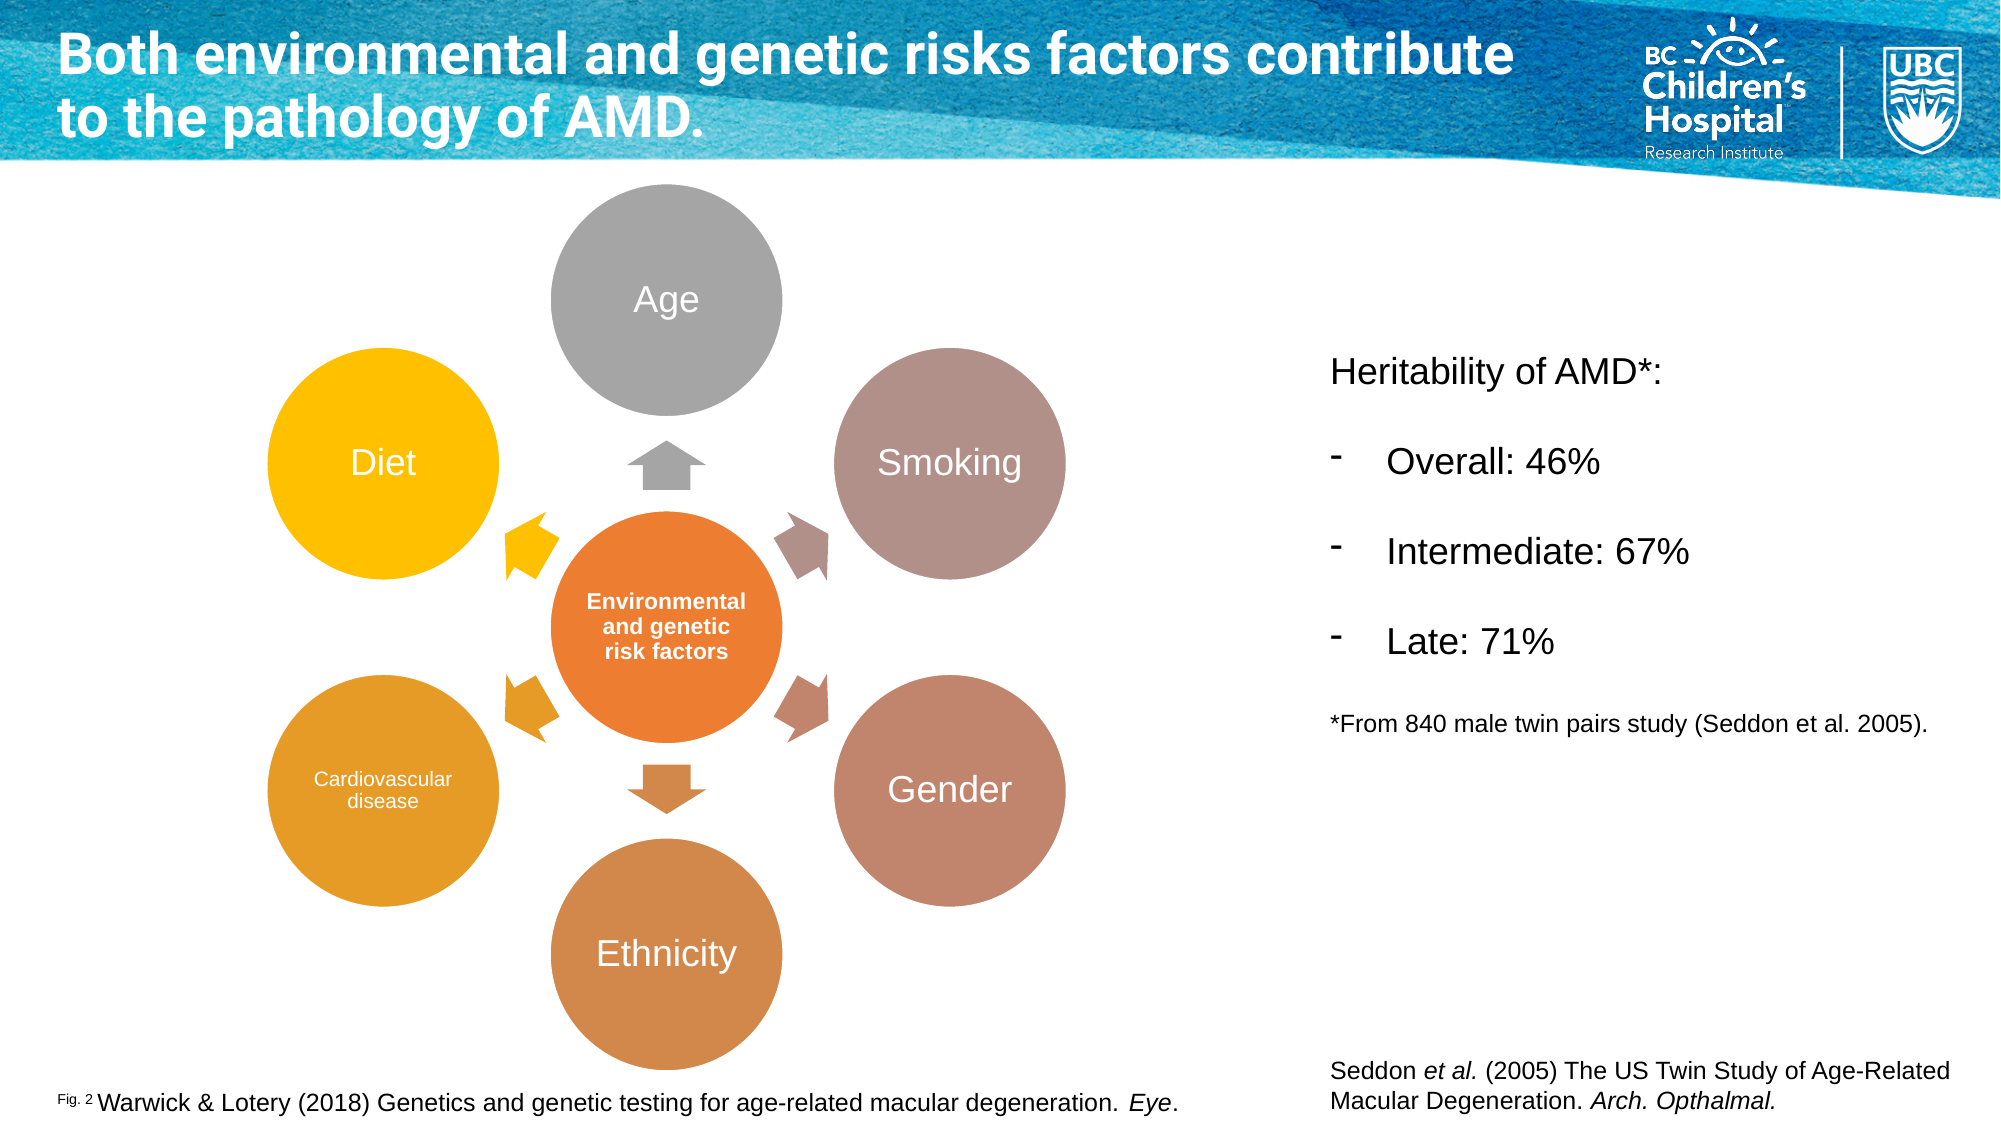

# Both environmental and genetic risks factors contribute to the pathology of AMD.
Environmental and genetic risk factors

Age

Smoking

Gender

Ethnicity

Cardiovascular disease

Diet
Heritability of AMD*:

Overall: 46%

Intermediate: 67%

Late: 71%

*From 840 male twin pairs study (Seddon et al. 2005).
Seddon et al. (2005) The US Twin Study of Age-Related Macular Degeneration. Arch. Opthalmal.
Fig. 2 Warwick & Lotery (2018) Genetics and genetic testing for age-related macular degeneration. Eye.